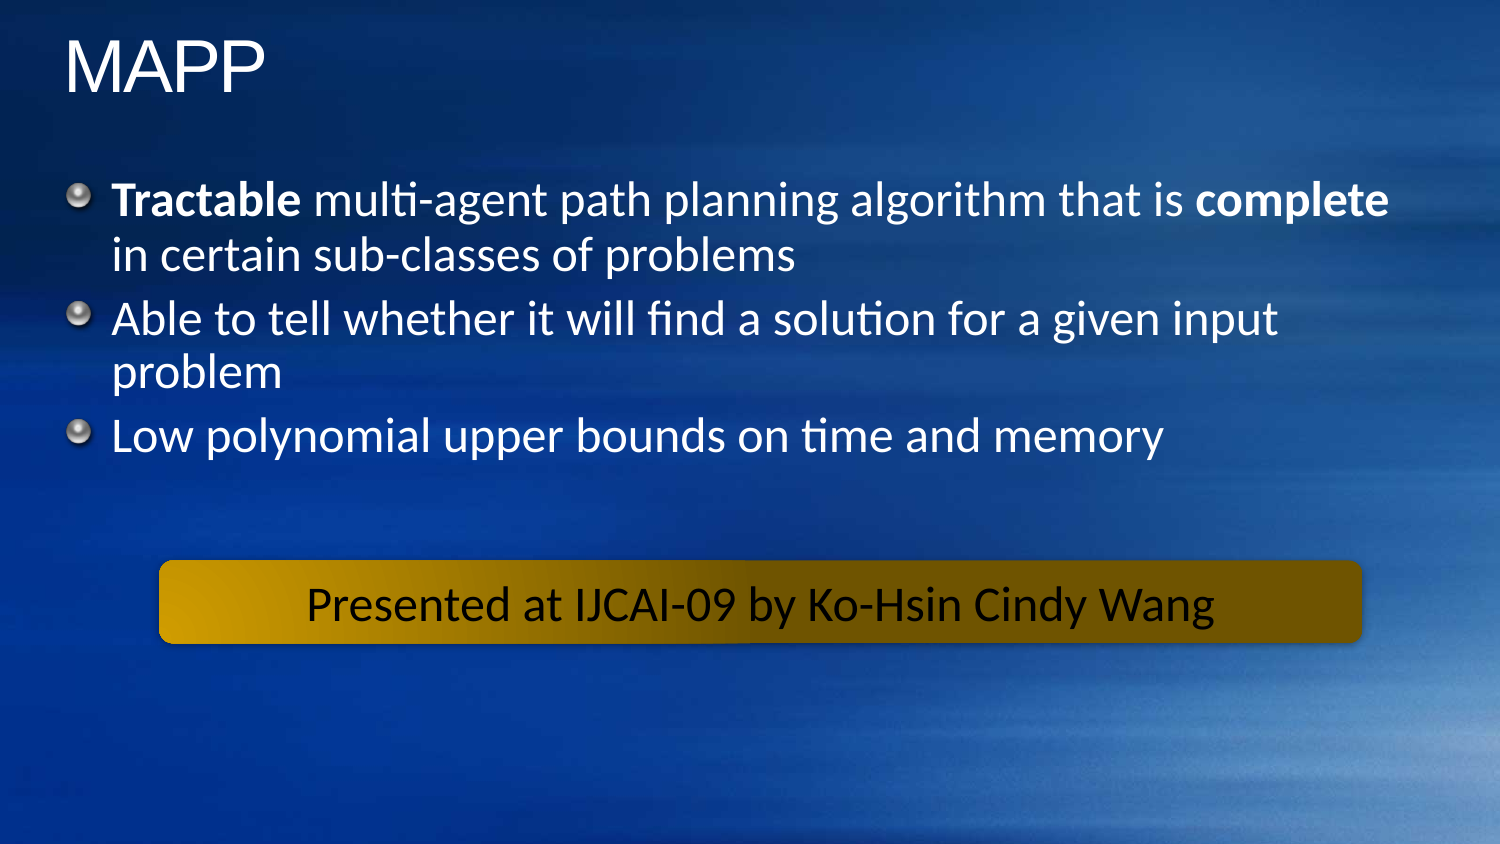

# MAPP
Tractable multi-agent path planning algorithm that is complete in certain sub-classes of problems
Able to tell whether it will find a solution for a given input problem
Low polynomial upper bounds on time and memory
Presented at IJCAI-09 by Ko-Hsin Cindy Wang